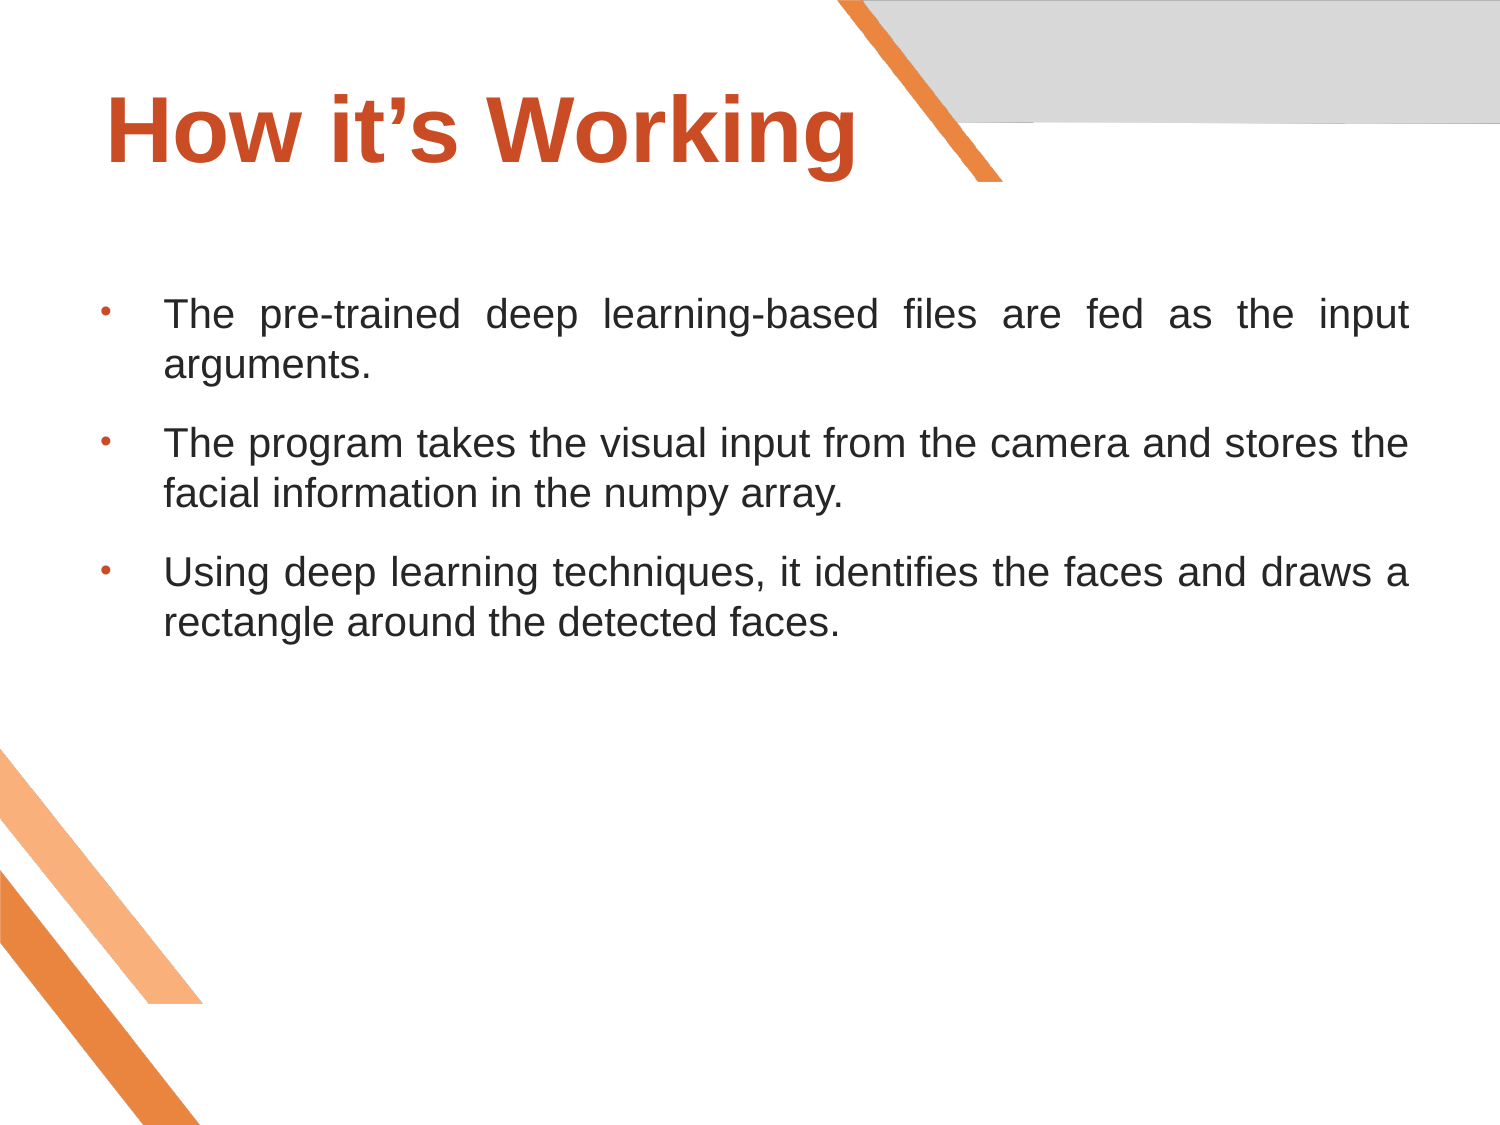

# How it’s Working
The pre-trained deep learning-based files are fed as the input arguments.
The program takes the visual input from the camera and stores the facial information in the numpy array.
Using deep learning techniques, it identifies the faces and draws a rectangle around the detected faces.